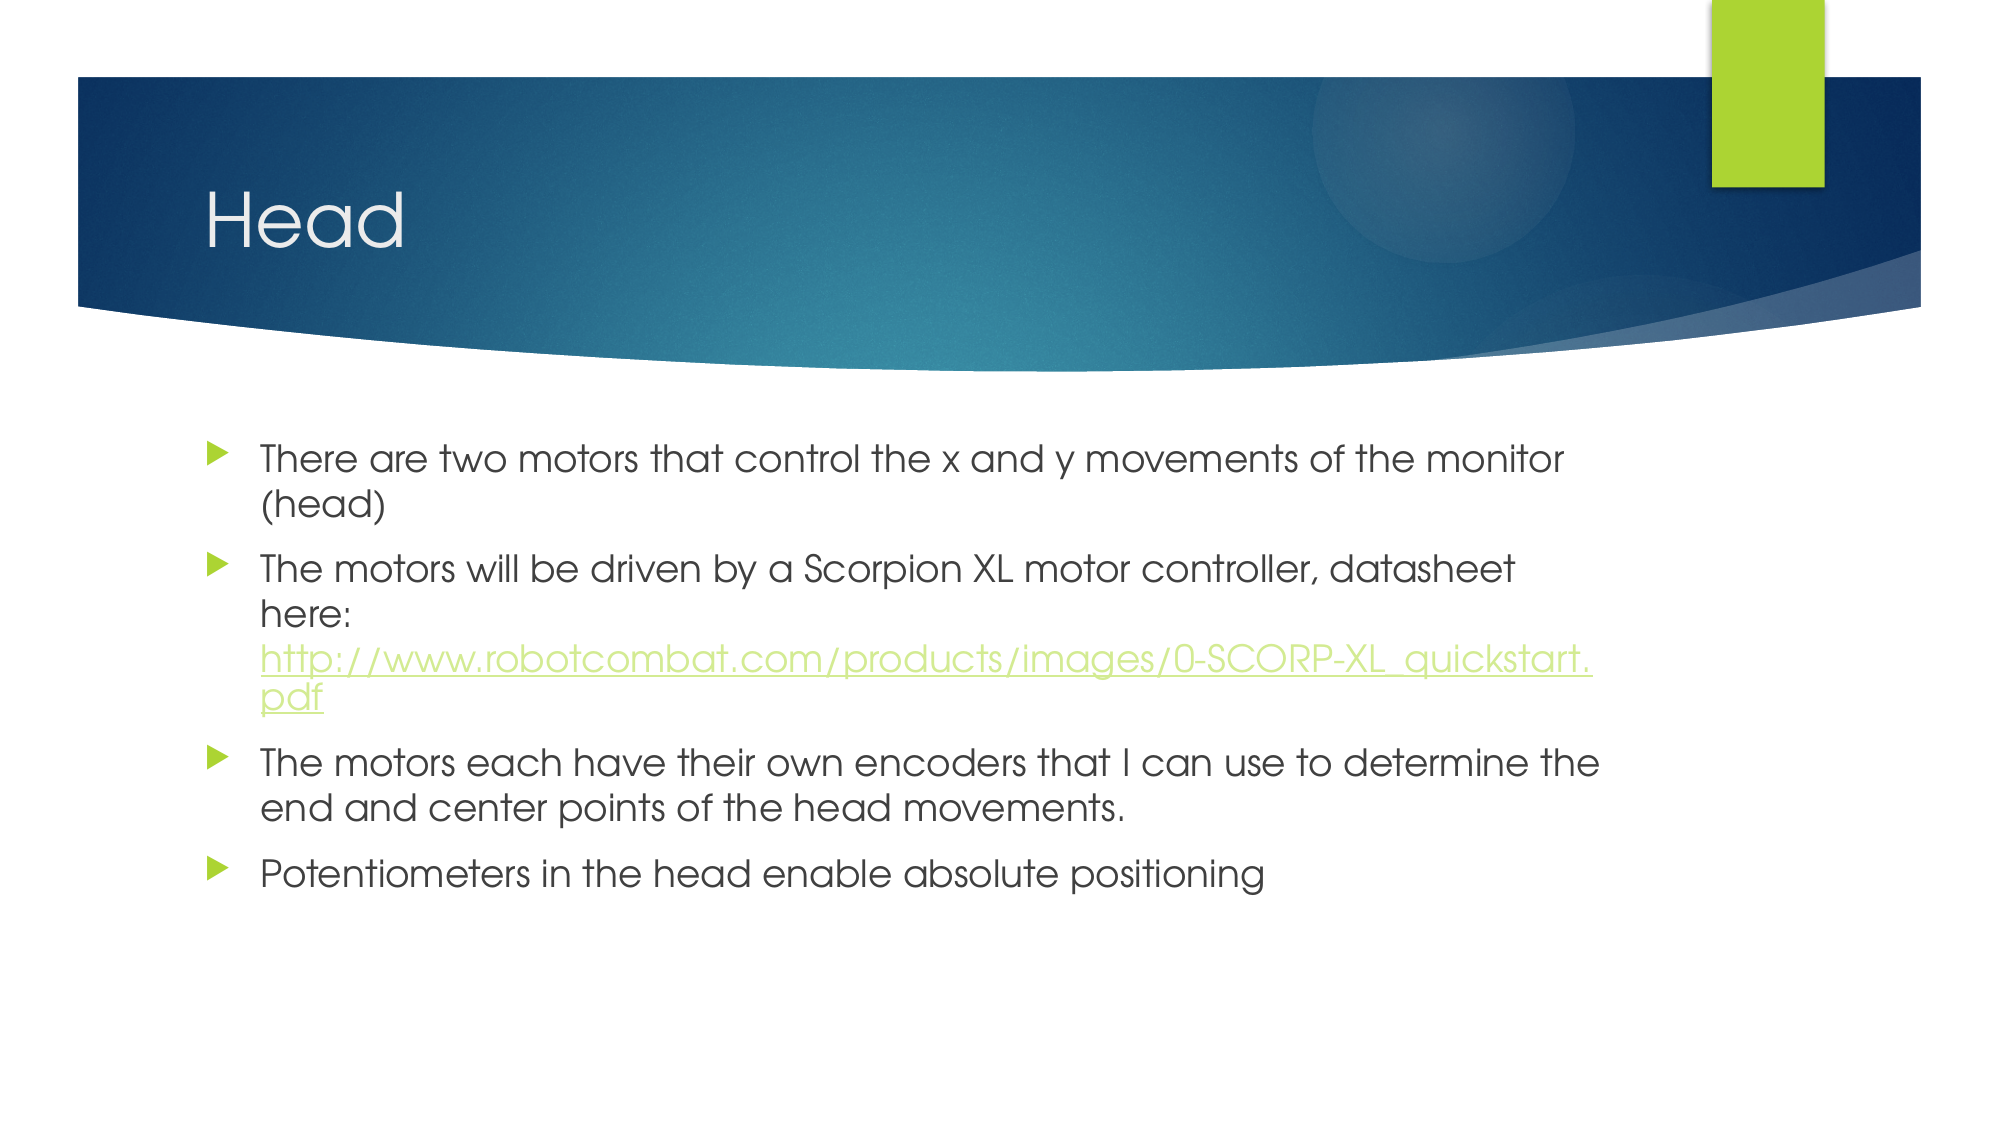

# Head
There are two motors that control the x and y movements of the monitor (head)
The motors will be driven by a Scorpion XL motor controller, datasheet here: http://www.robotcombat.com/products/images/0-SCORP-XL_quickstart.pdf
The motors each have their own encoders that I can use to determine the end and center points of the head movements.
Potentiometers in the head enable absolute positioning